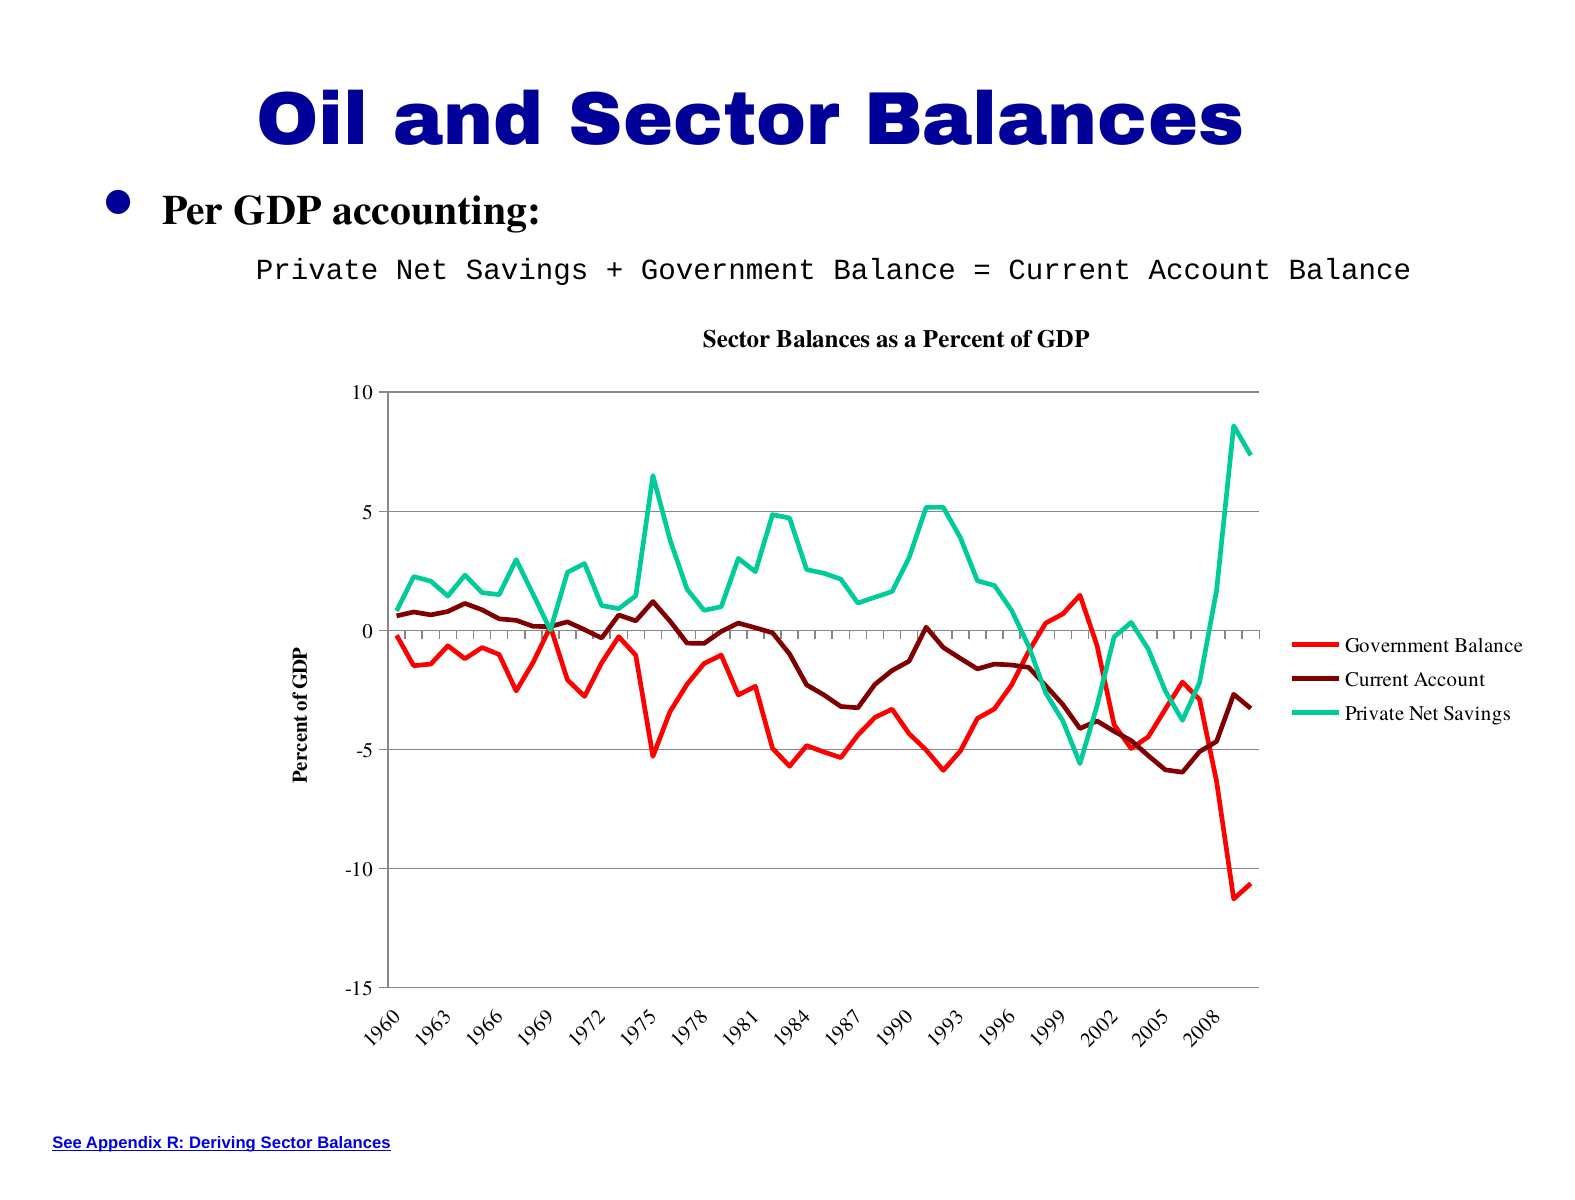

# Oil and Sector Balances
Per GDP accounting:

Private Net Savings + Government Balance = Current Account Balance

### Chart: Sector Balances as a Percent of GDP

| Category |  |  |  |
|---|---|---|---|
| 1960 | -0.20896656534954303 | 0.6079027355623101 | 0.8168693009118532 |
| 1961 | -1.4867841409691618 | 0.7709251101321623 | 2.2577092511013452 |
| 1962 | -1.4171077343349856 | 0.6487963121051809 | 2.0659040464401612 |
| 1963 | -0.6474587245063127 | 0.7931369375202332 | 1.4405956620265459 |
| 1964 | -1.190476190476192 | 1.1301989150090417 | 2.3206751054852175 |
| 1965 | -0.7231261298845767 | 0.8621888471700774 | 1.5853149770546442 |
| 1966 | -1.015615081883966 | 0.48241716389488787 | 1.49803224577885 |
| 1967 | -2.5468524747717303 | 0.4204709274387318 | 2.9673234022104897 |
| 1968 | -1.3299626291492659 | 0.16487140030775987 | 1.494834029457026 |
| 1969 | 0.15237708248679518 | 0.16253555465258027 | 0.010158472165786275 |
| 1970 | -2.080323605894247 | 0.35635172878744326 | 2.436675334681664 |
| 1971 | -2.7777777777778025 | 0.02662406815761449 | 2.804401845935401 |
| 1972 | -1.3652152839486207 | -0.32312787785766645 | 1.0420874060909644 |
| 1973 | -0.2676698256528968 | 0.643854445489406 | 0.9115242711422984 |
| 1974 | -1.04701567189063 | 0.40013337779259756 | 1.4471490496832269 |
| 1975 | -5.2940098919216 | 1.2090126396775966 | 6.503022531599196 |
| 1976 | -3.41992765537652 | 0.3891263838649612 | 3.809054039241476 |
| 1977 | -2.265898231614206 | -0.5369193635781488 | 1.728978868036058 |
| 1978 | -1.3907053797192481 | -0.5493068270991368 | 0.8413985526201154 |
| 1979 | -1.0381703223792065 | -0.04683475138552808 | 0.9913355709936783 |
| 1980 | -2.7151106488289685 | 0.30486711380510195 | 3.019977762634061 |
| 1981 | -2.3538441857489967 | 0.10873736727644875 | 2.4625815530254602 |
| 1982 | -4.958195007992133 | -0.1014385835485061 | 4.856756424443653 |
| 1983 | -5.709274033836929 | -0.993040230860635 | 4.716233802976294 |
| 1984 | -4.8436744765829705 | -2.2920959576687268 | 2.5515785189142437 |
| 1985 | -5.109662122110288 | -2.7101363366923685 | 2.399525785417904 |
| 1986 | -5.347413735118047 | -3.1994798322907547 | 2.147933902827316 |
| 1987 | -4.397854910902766 | -3.253525884638122 | 1.1443290262646728 |
| 1988 | -3.6585365853658582 | -2.268449533369932 | 1.3900870519959334 |
| 1989 | -3.3144233049378777 | -1.6854854891373745 | 1.628937815800516 |
| 1990 | -4.342729075079737 | -1.2912679941384364 | 3.0514610809412988 |
| 1991 | -5.029956108876685 | 0.13184025633751104 | 5.161796365214197 |
| 1992 | -5.882723932958074 | -0.7189820727496334 | 5.163741860208414 |
| 1993 | -5.072442031376546 | -1.1788703242643321 | 3.8935717071122293 |
| 1994 | -3.702083215717275 | -1.6188674984474678 | 2.083215717269805 |
| 1995 | -3.2988522799304074 | -1.4174545160289678 | 1.881397763901438 |
| 1996 | -2.292530458633665 | -1.455635644574849 | 0.8368948140588166 |
| 1997 | -0.8856991983102129 | -1.5517737986654432 | -0.6660746003552411 |
| 1998 | 0.30704497640302497 | -2.3255813953488373 | -2.6326263717518623 |
| 1999 | 0.6885123215908413 | -3.120756935906345 | -3.8092692574971894 |
| 2000 | 1.4731447520474164 | -4.1240014068230755 | -5.597146158870521 |
| 2001 | -0.633858956660389 | -3.8070424452178577 | -3.1731834885574997 |
| 2002 | -3.9690668370559004 | -4.24344361651147 | -0.27437677945557076 |
| 2003 | -4.9649527467891845 | -4.631981403864651 | 0.3329713429245835 |
| 2004 | -4.4742917811220755 | -5.2629805018621765 | -0.7886887207401543 |
| 2005 | -3.3097543992910468 | -5.859127737688316 | -2.549373338397268 |
| 2006 | -2.1755517243952864 | -5.958698102083051 | -3.7831463776877365 |
| 2007 | -2.90218890895902 | -5.098209333086802 | -2.1960204241277768 |
| 2008 | -6.349040649727542 | -4.6655670849252875 | 1.6834735648022594 |
| 2009 | -11.280543947871662 | -2.6892839436220695 | 8.591260004249591 |
| 2010 | -10.634771220430453 | -3.2823115331096013 | 7.3524596873209465 |
See Appendix R: Deriving Sector Balances